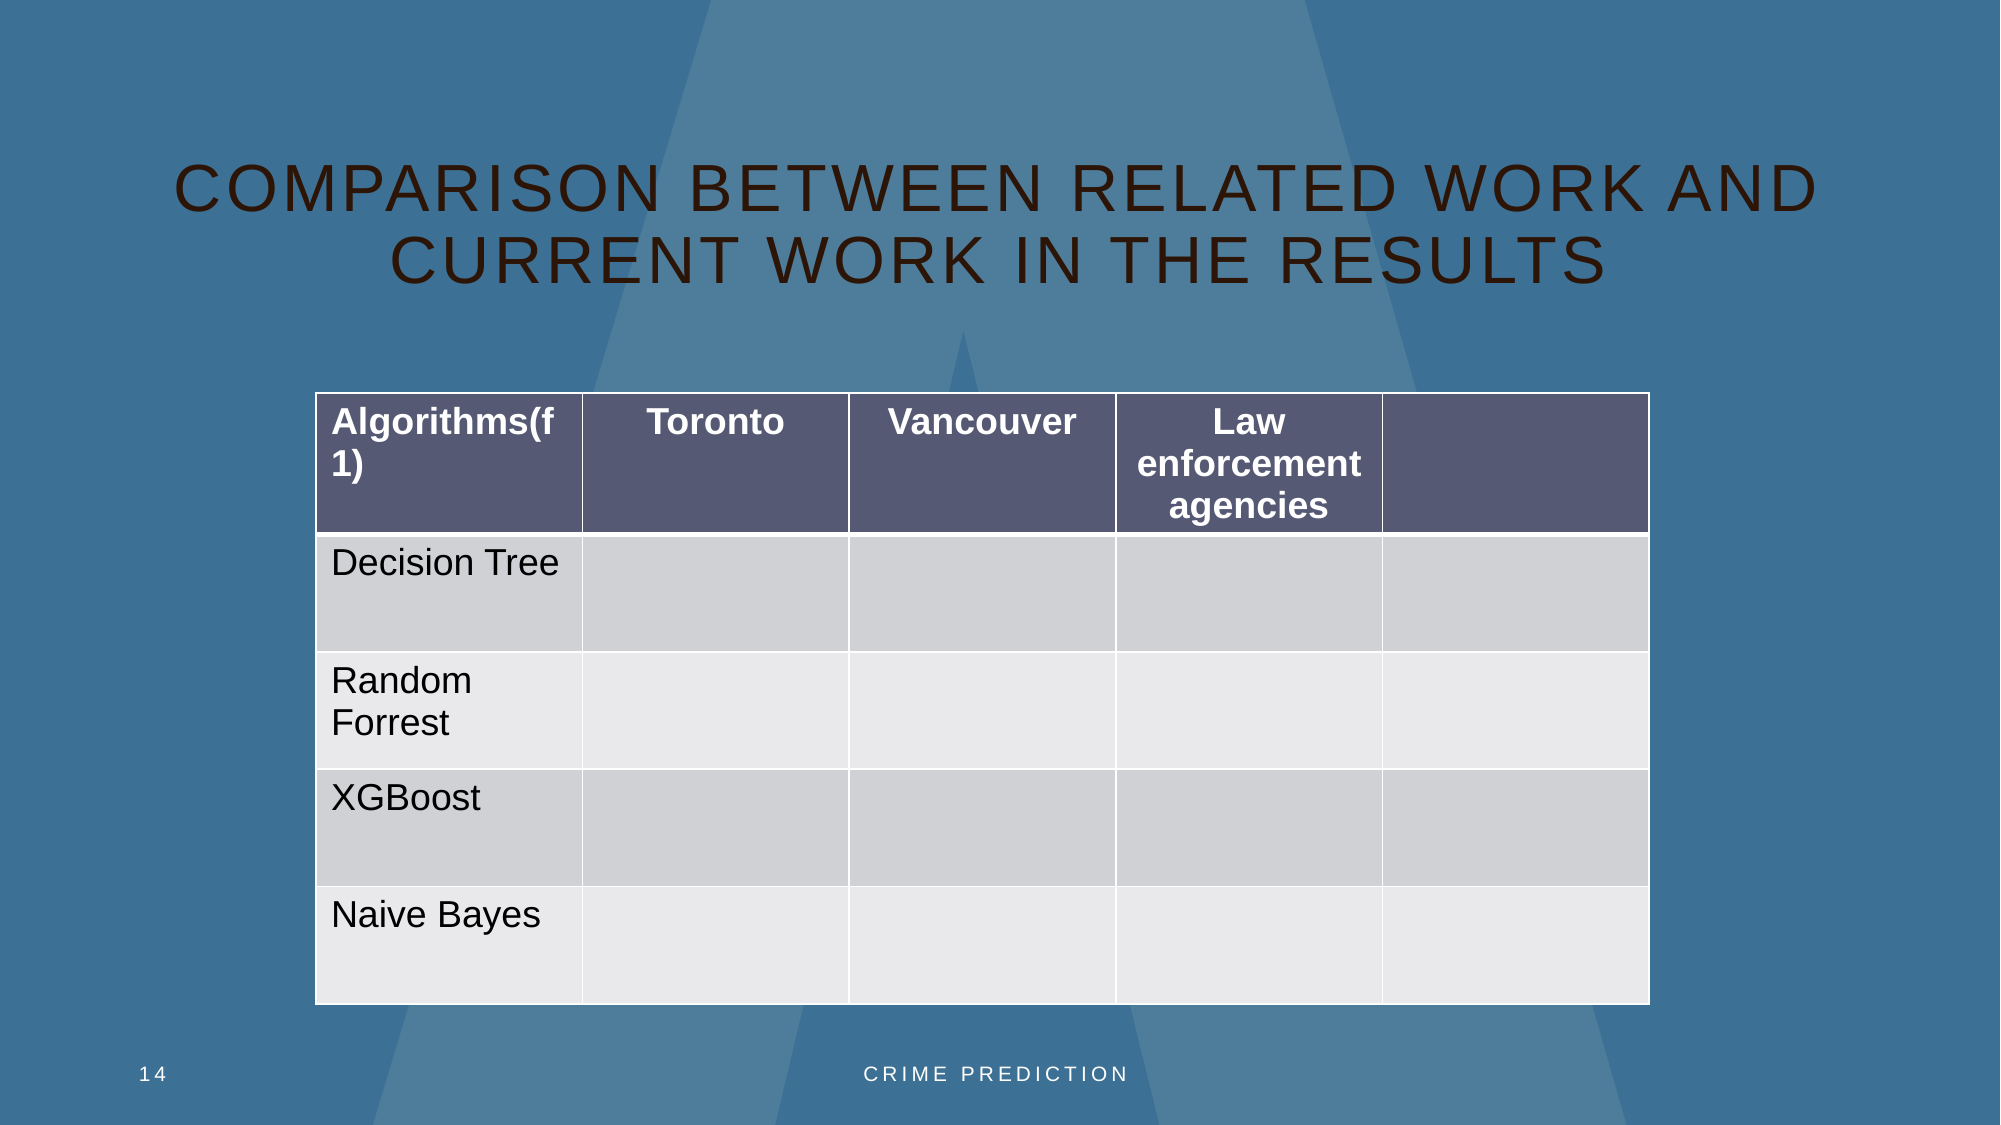

# comparison between related work and current work in the results
| Algorithms(f1) | Toronto | Vancouver | Law enforcement agencies |  |
| --- | --- | --- | --- | --- |
| Decision Tree |  |  |  |  |
| Random Forrest |  |  |  |  |
| XGBoost |  |  |  |  |
| Naive Bayes |  |  |  |  |
14
Crime Prediction